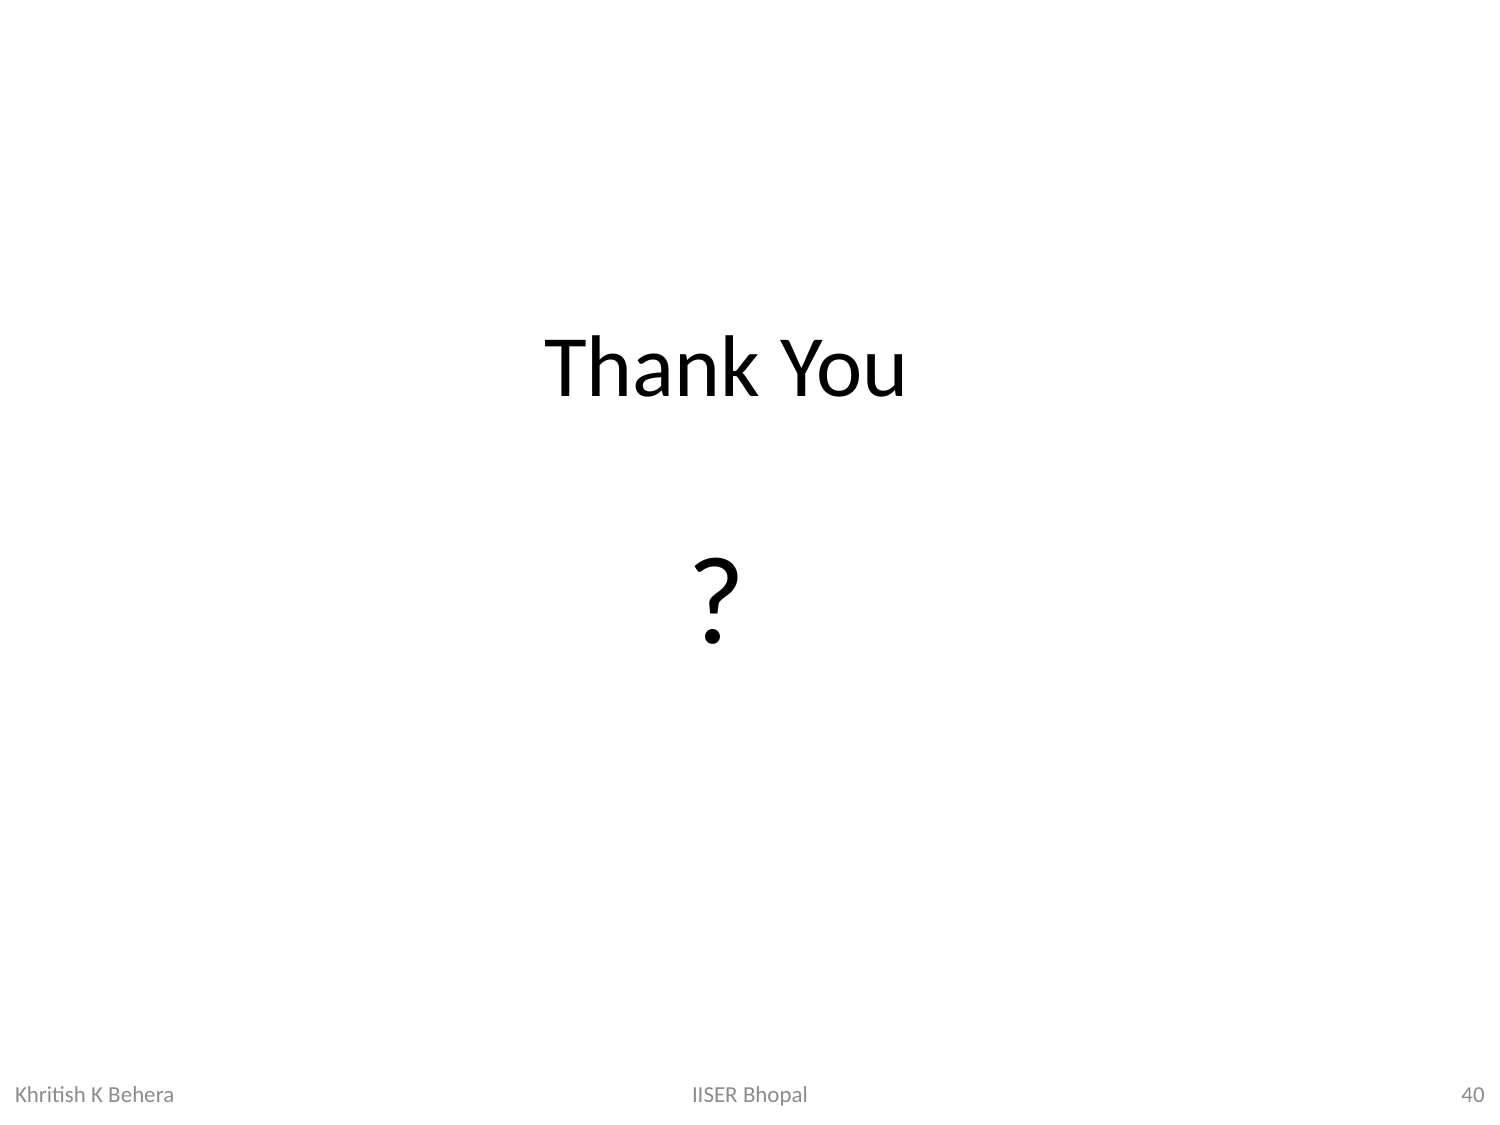

Thank You

?
40
IISER Bhopal
Khritish K Behera